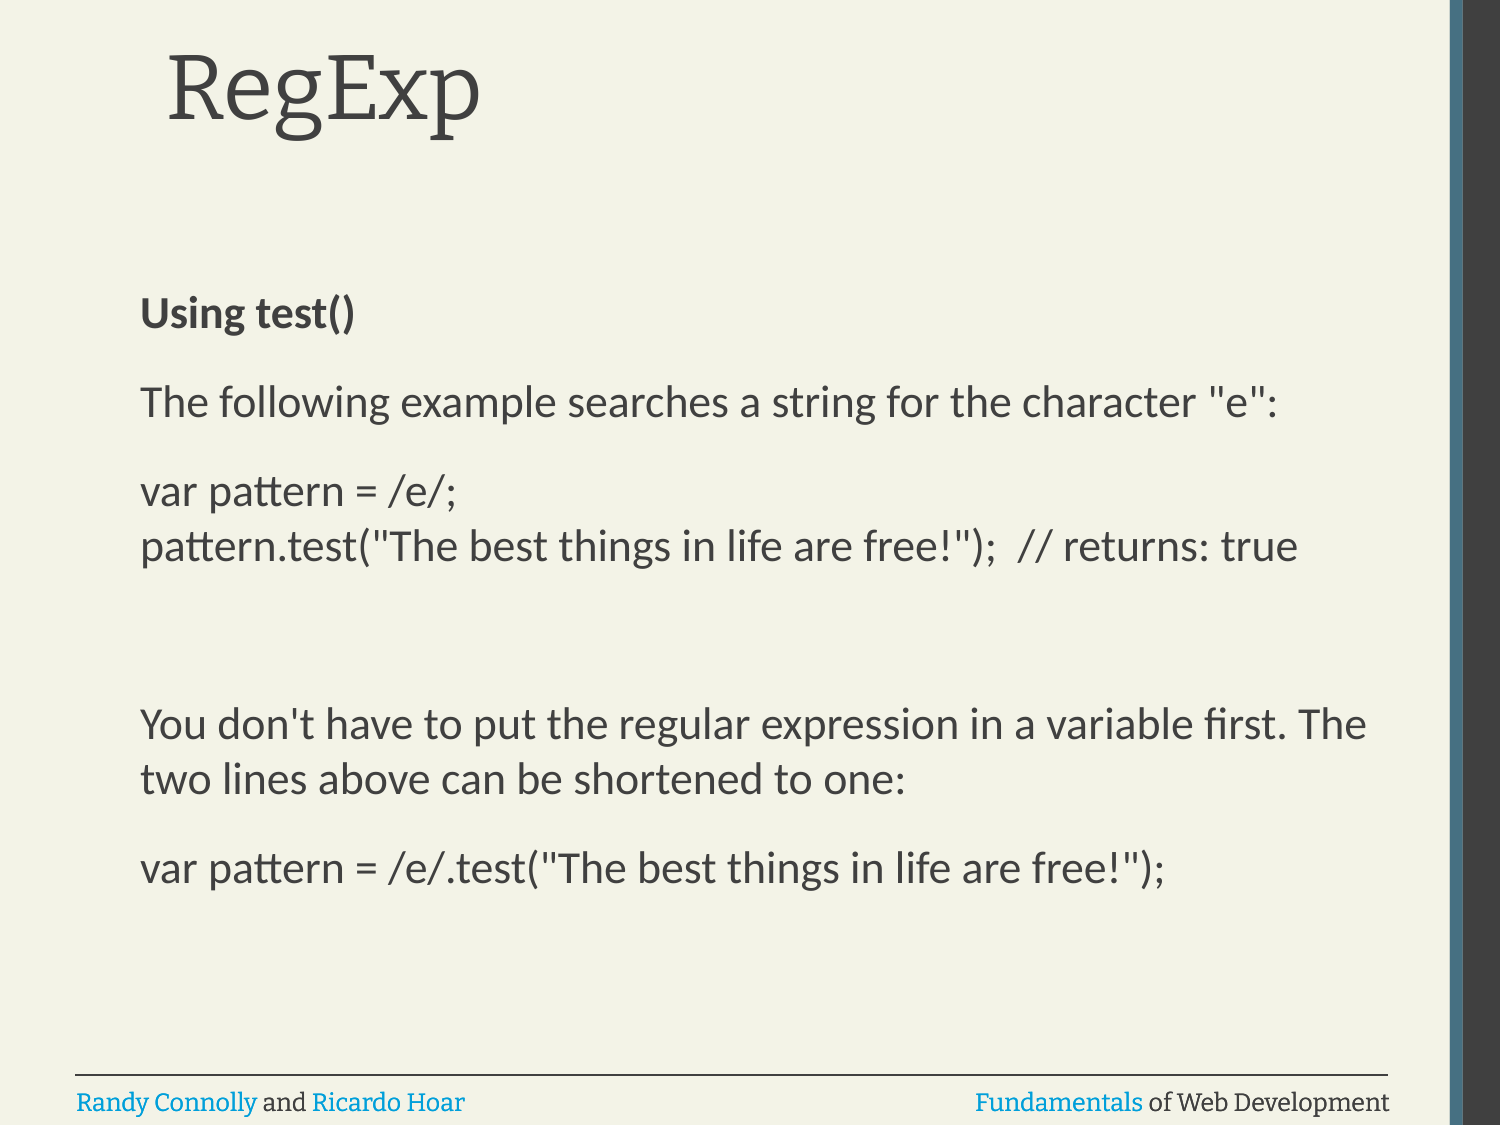

# RegExp

Using test()
The following example searches a string for the character "e":
var pattern = /e/;
pattern.test("The best things in life are free!");  // returns: true

You don't have to put the regular expression in a variable first. The two lines above can be shortened to one:
var pattern = /e/.test("The best things in life are free!");